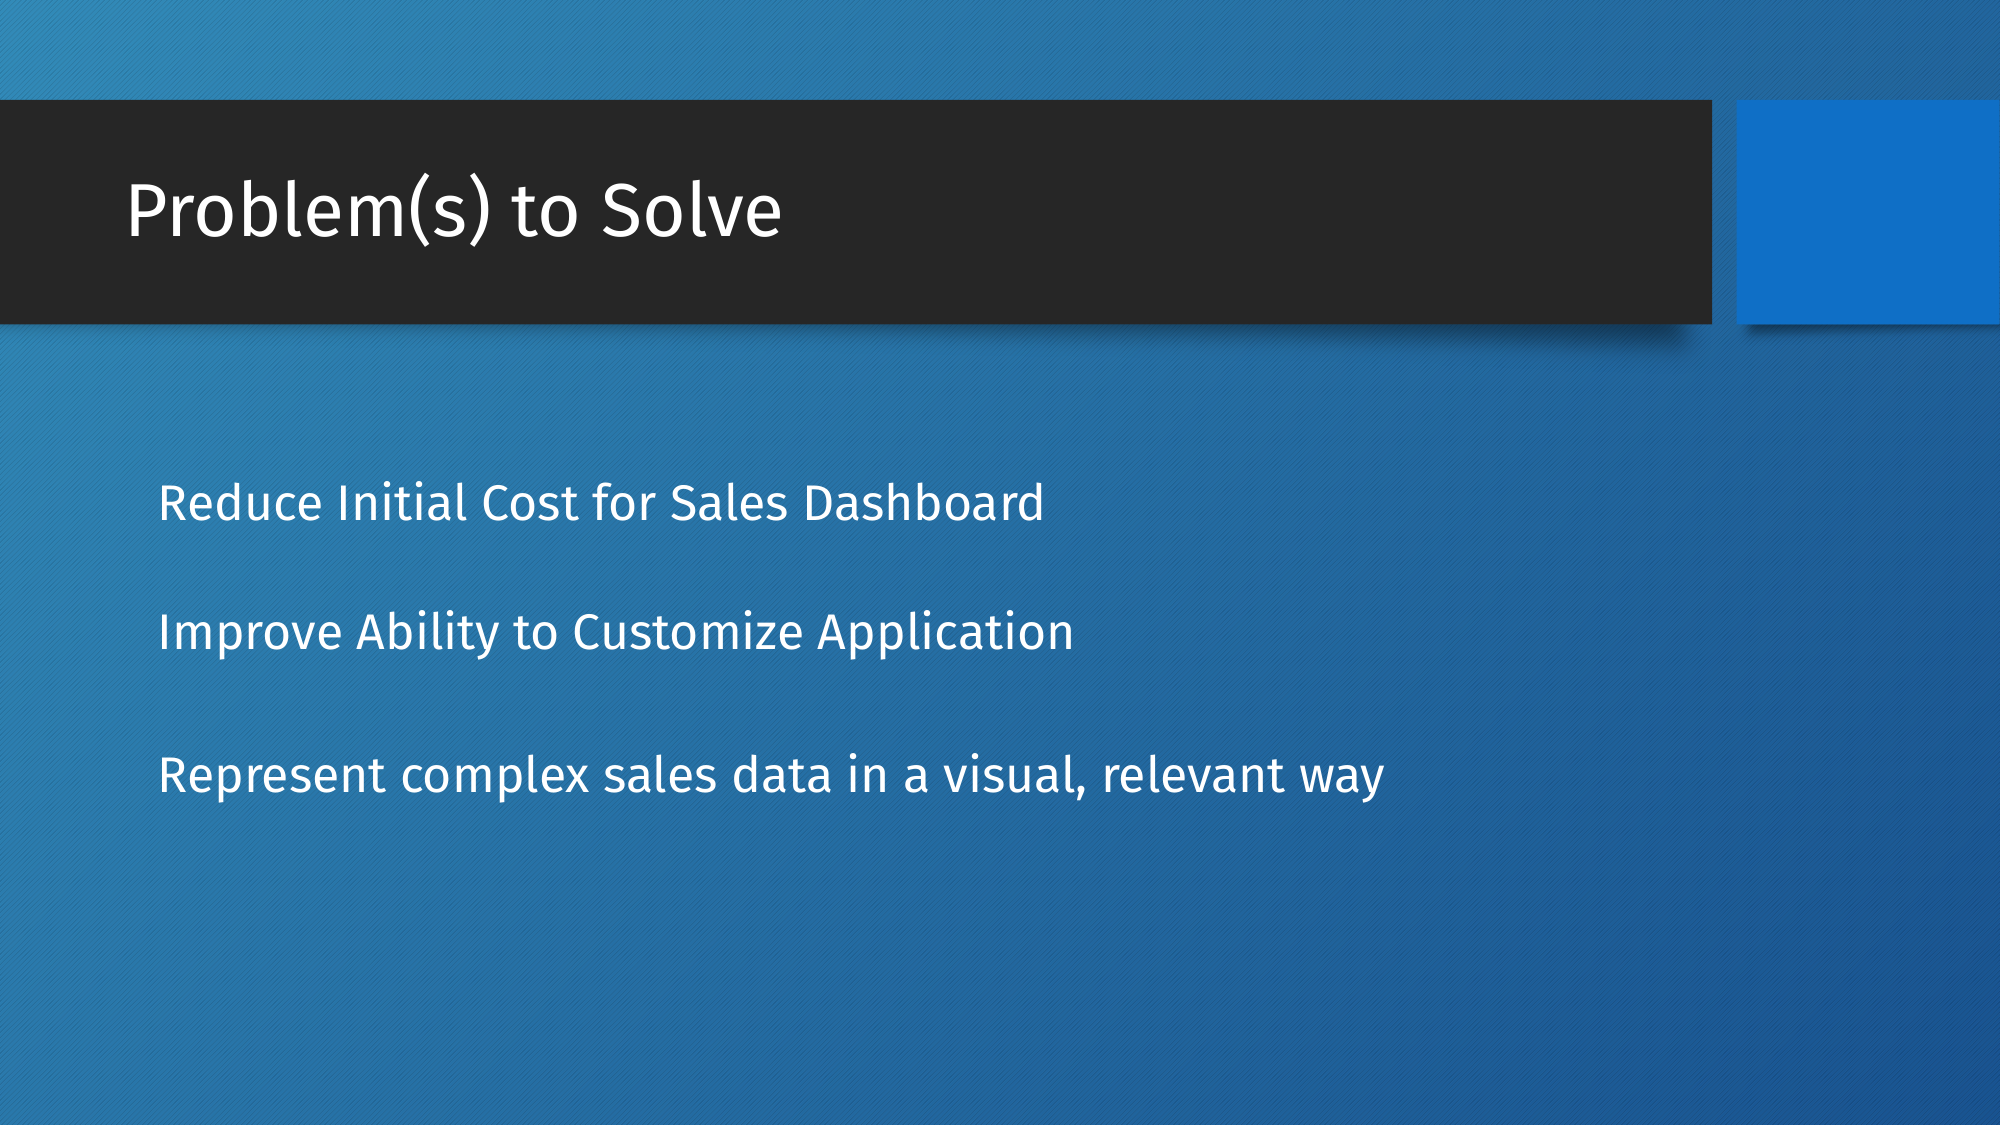

# Problem(s) to Solve
Reduce Initial Cost for Sales Dashboard
Improve Ability to Customize Application
Represent complex sales data in a visual, relevant way